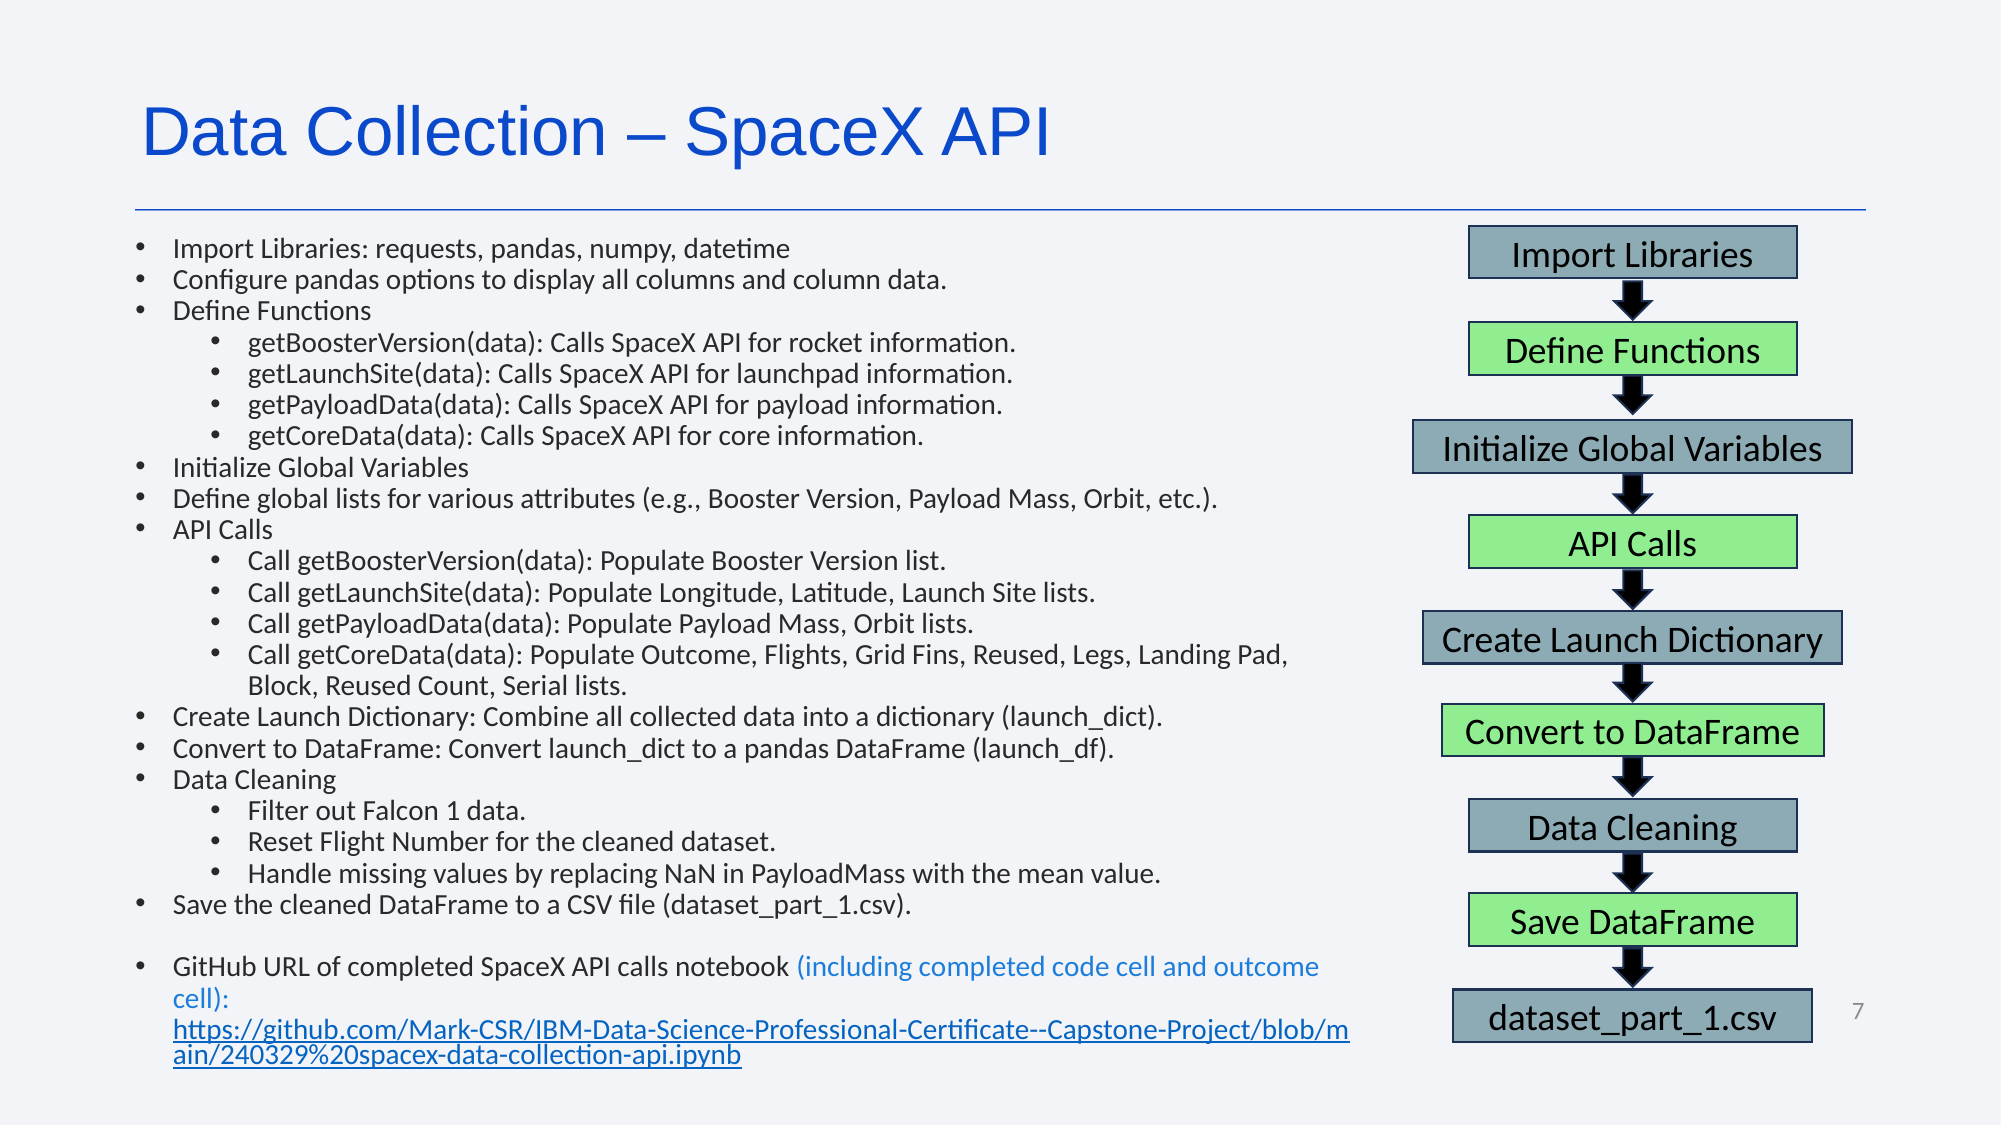

Data Collection – SpaceX API
Import Libraries: requests, pandas, numpy, datetime
Configure pandas options to display all columns and column data.
Define Functions
getBoosterVersion(data): Calls SpaceX API for rocket information.
getLaunchSite(data): Calls SpaceX API for launchpad information.
getPayloadData(data): Calls SpaceX API for payload information.
getCoreData(data): Calls SpaceX API for core information.
Initialize Global Variables
Define global lists for various attributes (e.g., Booster Version, Payload Mass, Orbit, etc.).
API Calls
Call getBoosterVersion(data): Populate Booster Version list.
Call getLaunchSite(data): Populate Longitude, Latitude, Launch Site lists.
Call getPayloadData(data): Populate Payload Mass, Orbit lists.
Call getCoreData(data): Populate Outcome, Flights, Grid Fins, Reused, Legs, Landing Pad, Block, Reused Count, Serial lists.
Create Launch Dictionary: Combine all collected data into a dictionary (launch_dict).
Convert to DataFrame: Convert launch_dict to a pandas DataFrame (launch_df).
Data Cleaning
Filter out Falcon 1 data.
Reset Flight Number for the cleaned dataset.
Handle missing values by replacing NaN in PayloadMass with the mean value.
Save the cleaned DataFrame to a CSV file (dataset_part_1.csv).

GitHub URL of completed SpaceX API calls notebook (including completed code cell and outcome cell): https://github.com/Mark-CSR/IBM-Data-Science-Professional-Certificate--Capstone-Project/blob/main/240329%20spacex-data-collection-api.ipynb
Import Libraries

Define Functions

Initialize Global Variables

API Calls

Create Launch Dictionary

Convert to DataFrame

Data Cleaning

Save DataFrame

7
dataset_part_1.csv